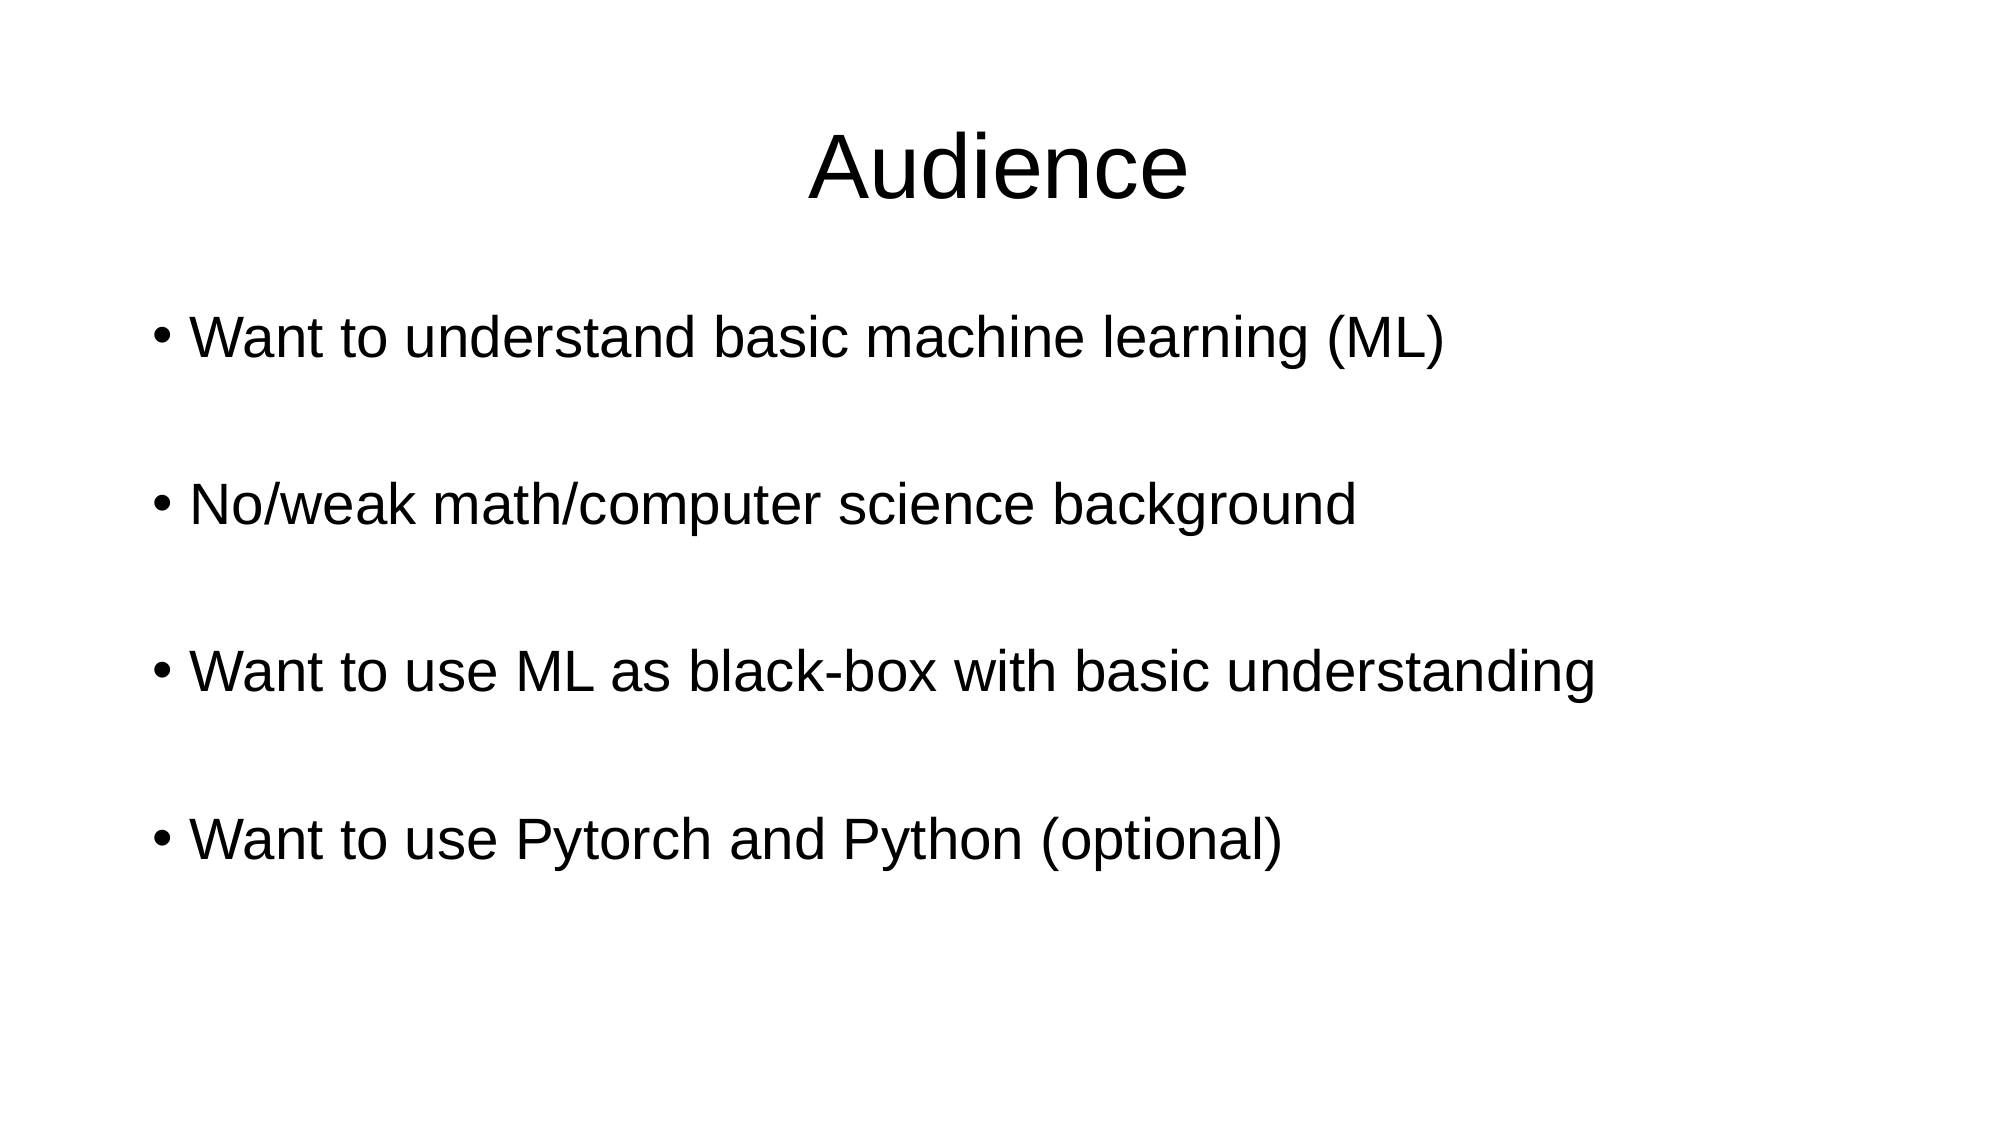

# Audience
Want to understand basic machine learning (ML)

No/weak math/computer science background

Want to use ML as black-box with basic understanding

Want to use Pytorch and Python (optional)